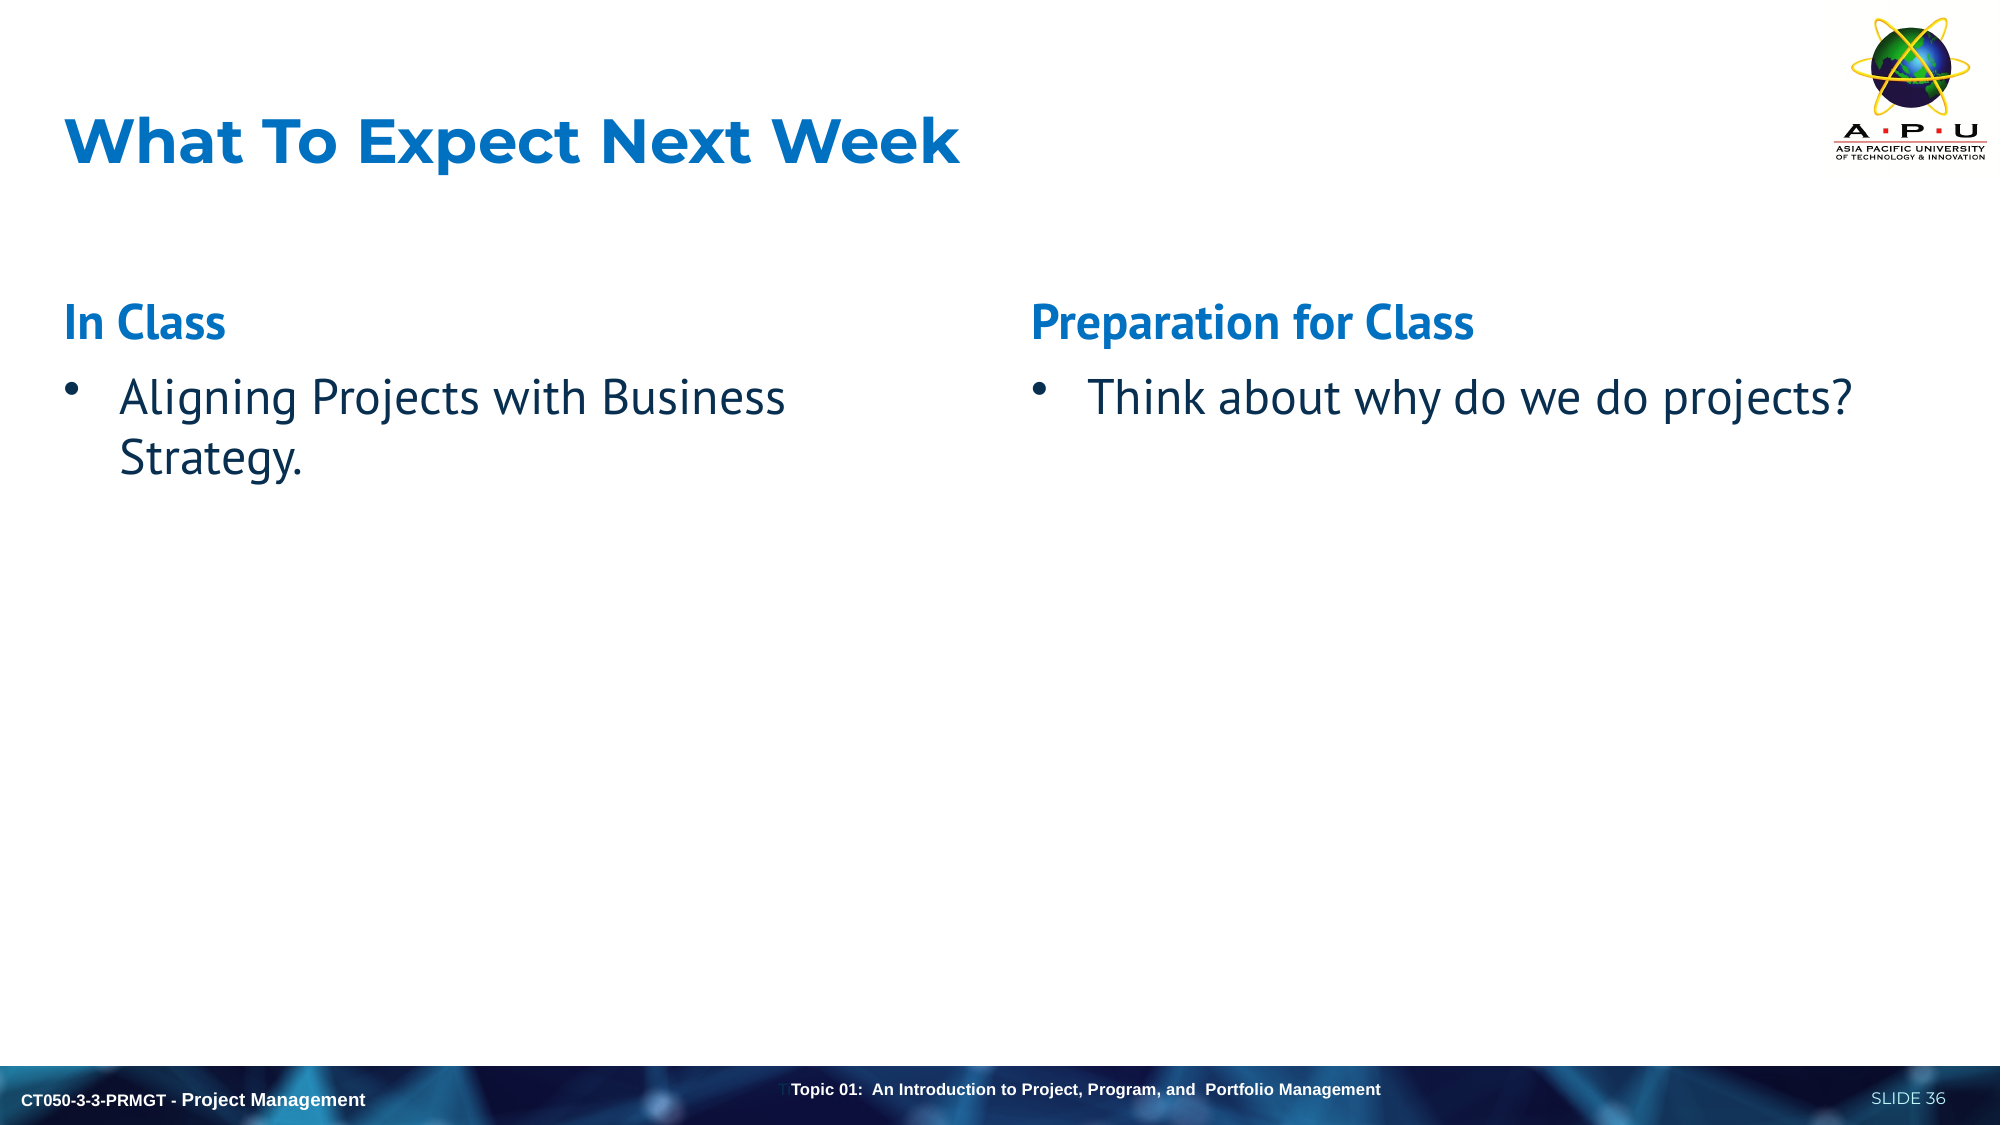

# What To Expect Next Week
In Class
Preparation for Class
Aligning Projects with Business Strategy.
Think about why do we do projects?